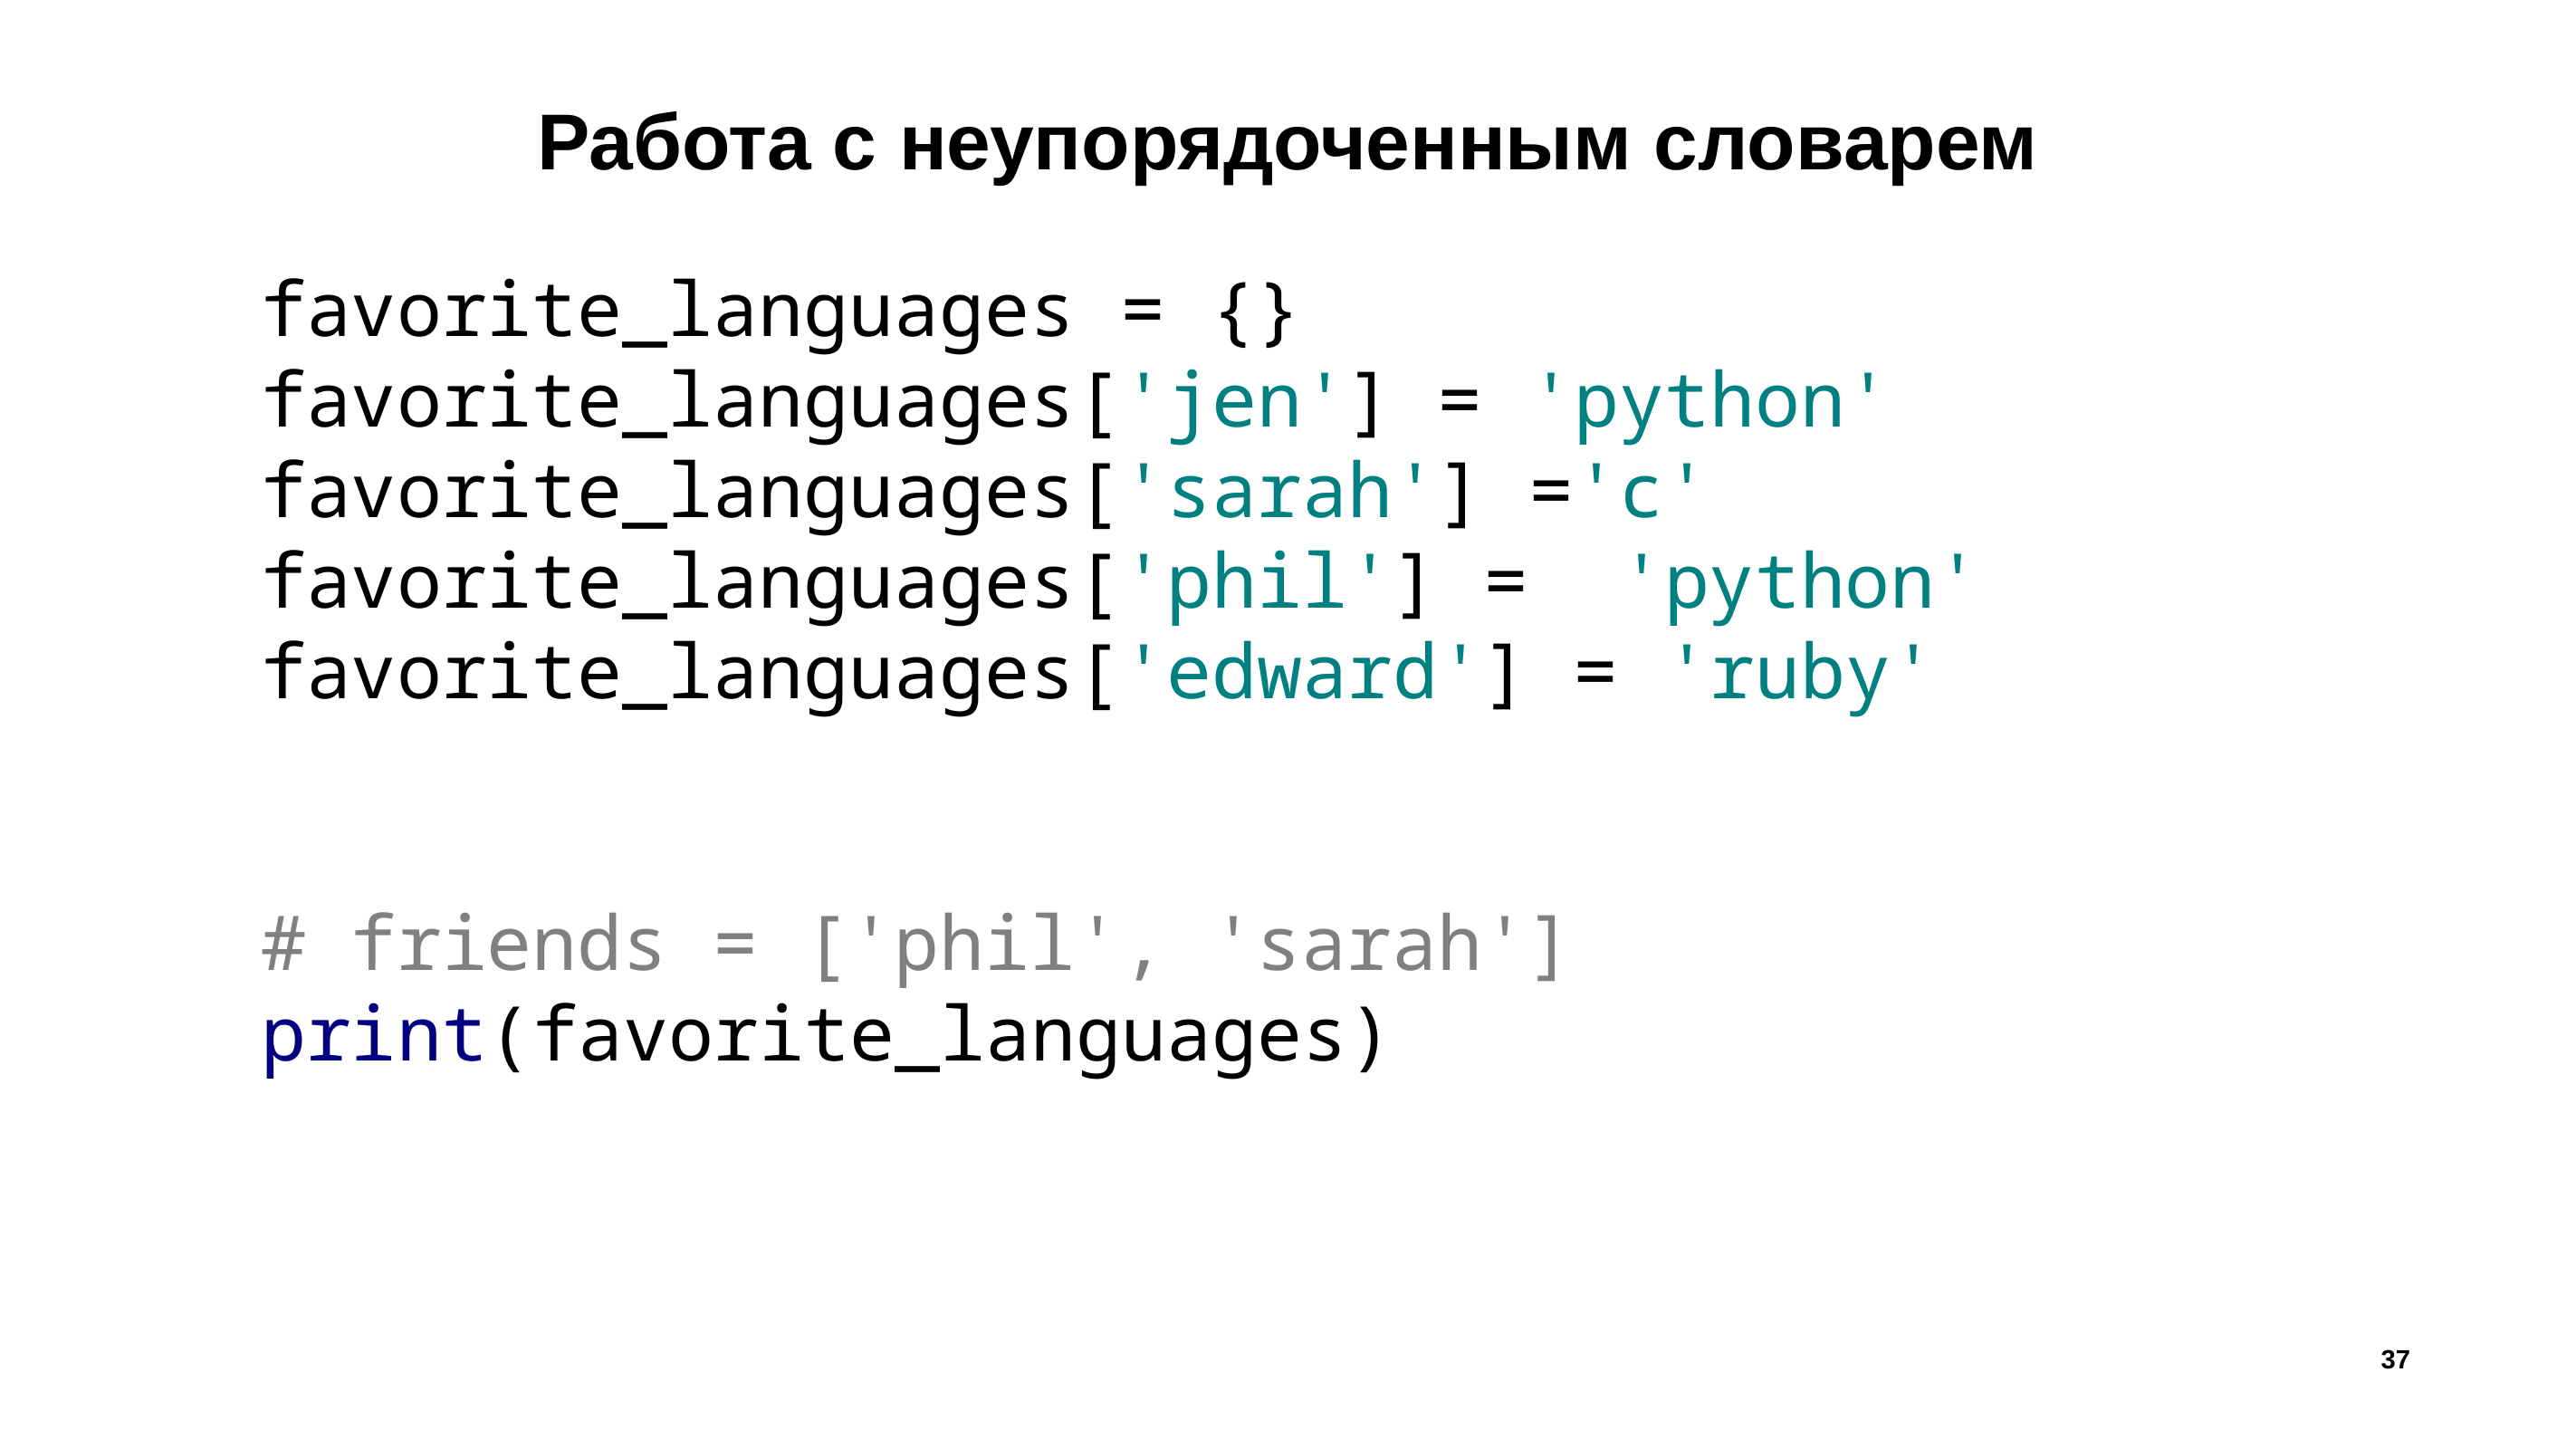

# Работа с неупорядоченным словарем
favorite_languages = {}
favorite_languages['jen'] = 'python'
favorite_languages['sarah'] ='c'
favorite_languages['phil'] =  'python'
favorite_languages['edward'] = 'ruby'
# friends = ['phil', 'sarah']
print(favorite_languages)
37